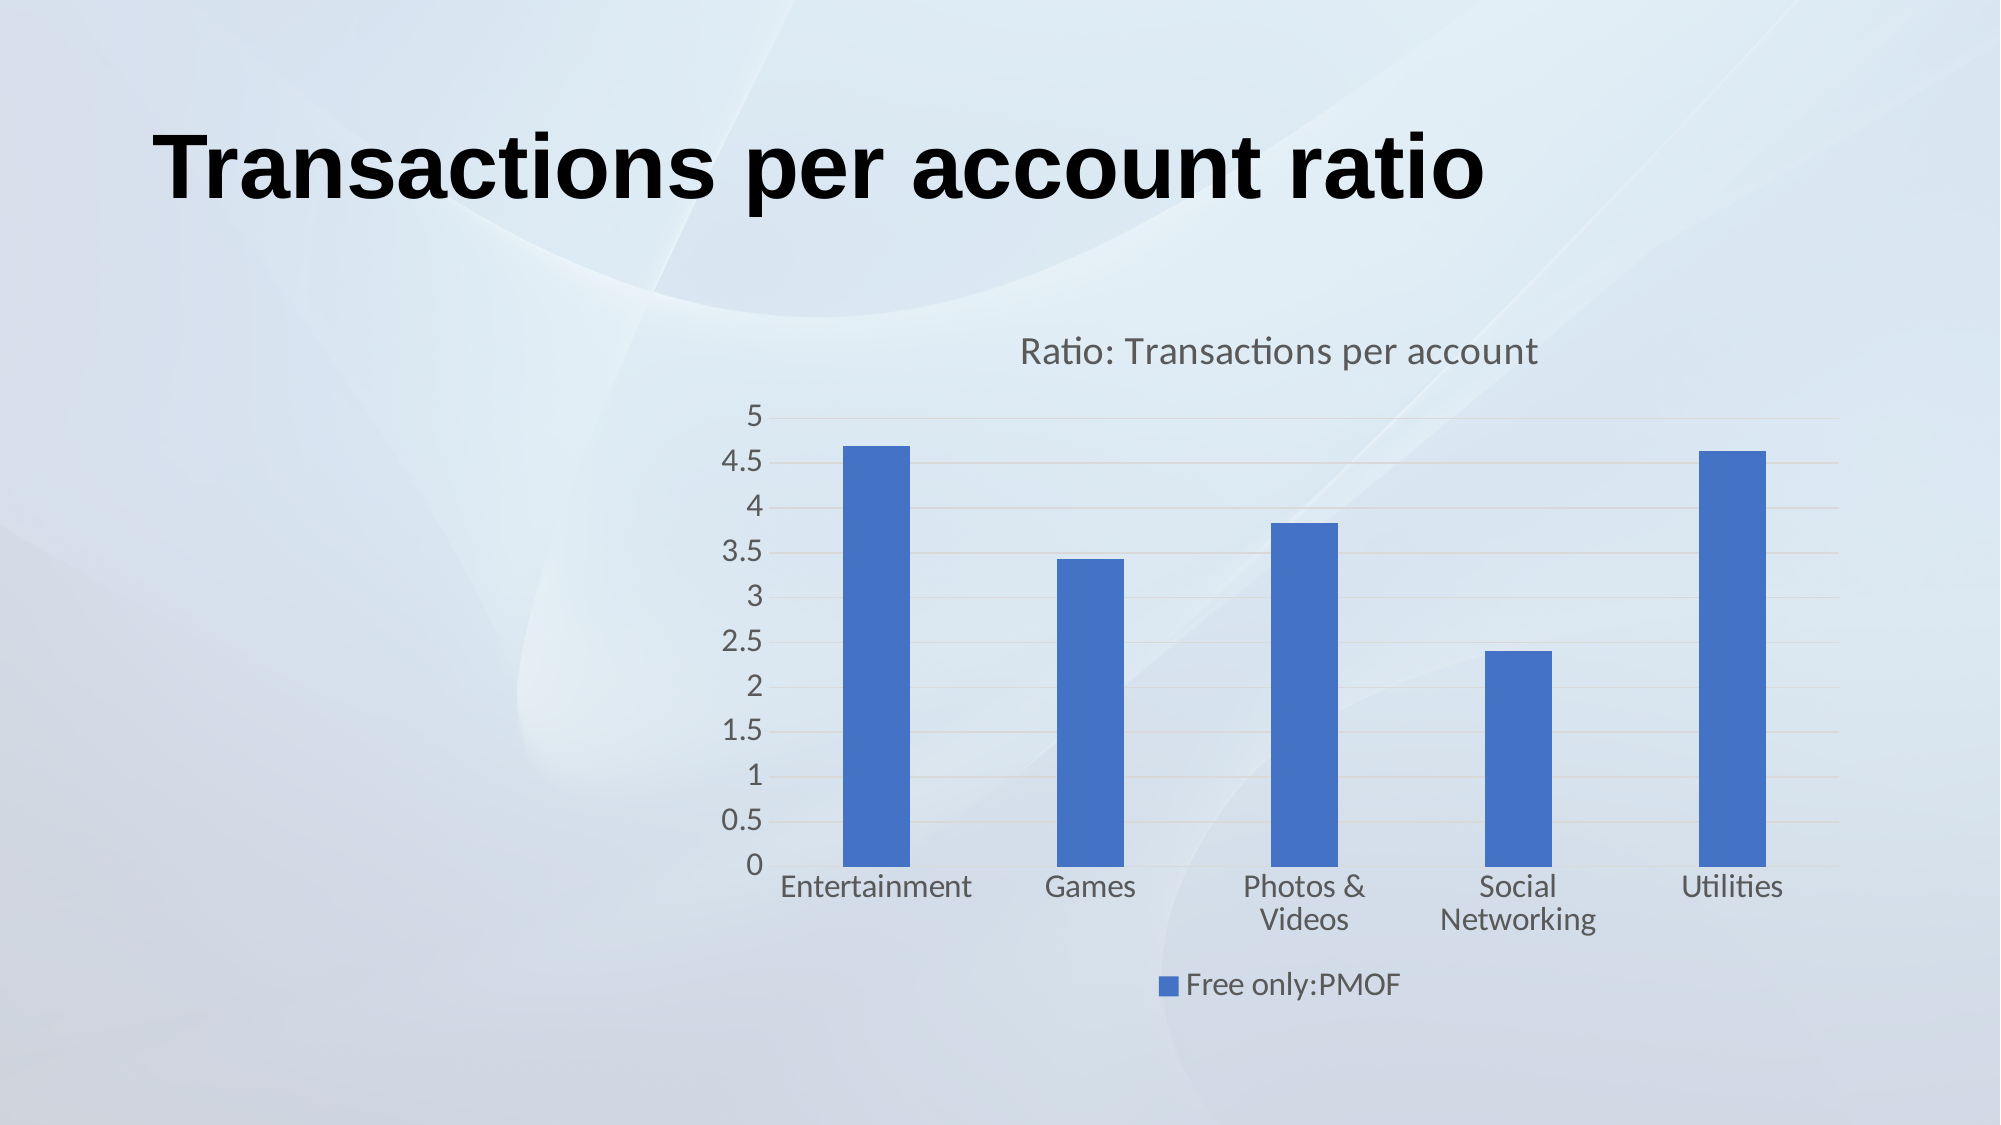

# Transactions per account ratio

### Chart: Ratio: Transactions per account

| Category | Free only:PMOF |
|---|---|
| Entertainment | 4.689655172413793 |
| Games | 3.430379746835443 |
| Photos & Videos | 3.833333333333333 |
| Social Networking | 2.4 |
| Utilities | 4.636363636363637 |